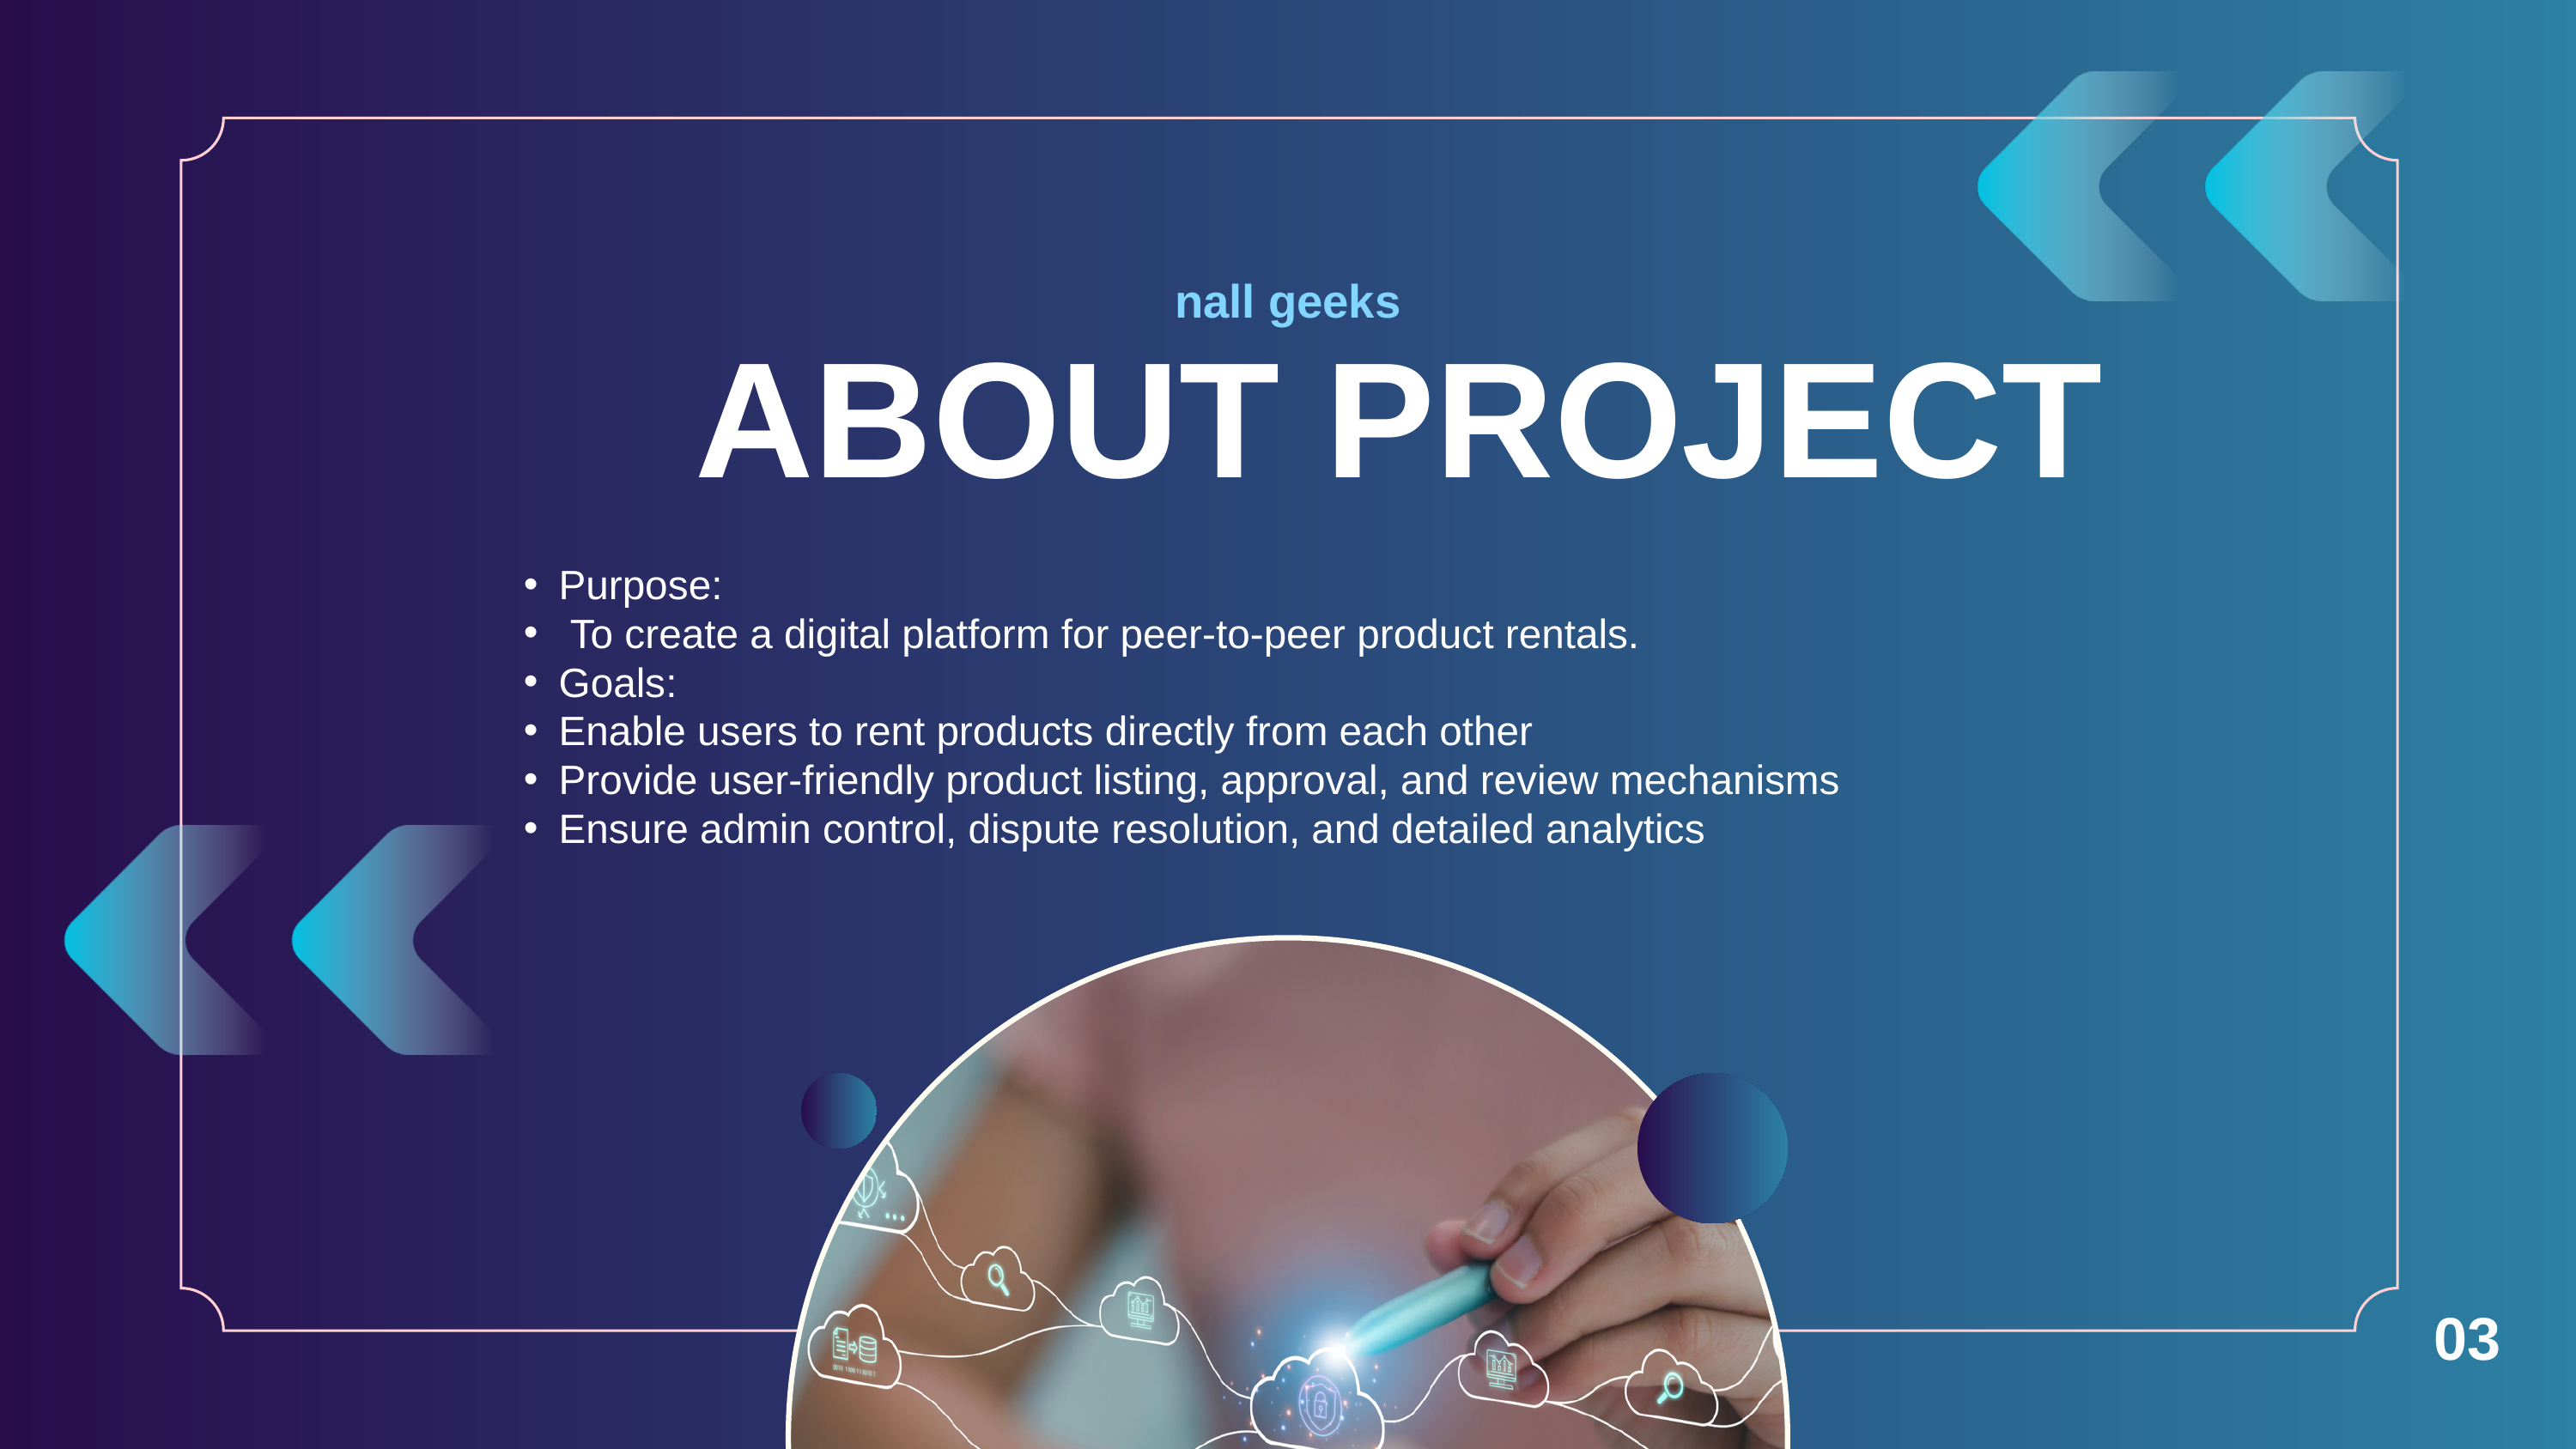

nall geeks
ABOUT PROJECT
Purpose:
 To create a digital platform for peer-to-peer product rentals.
Goals:
Enable users to rent products directly from each other
Provide user-friendly product listing, approval, and review mechanisms
Ensure admin control, dispute resolution, and detailed analytics

03